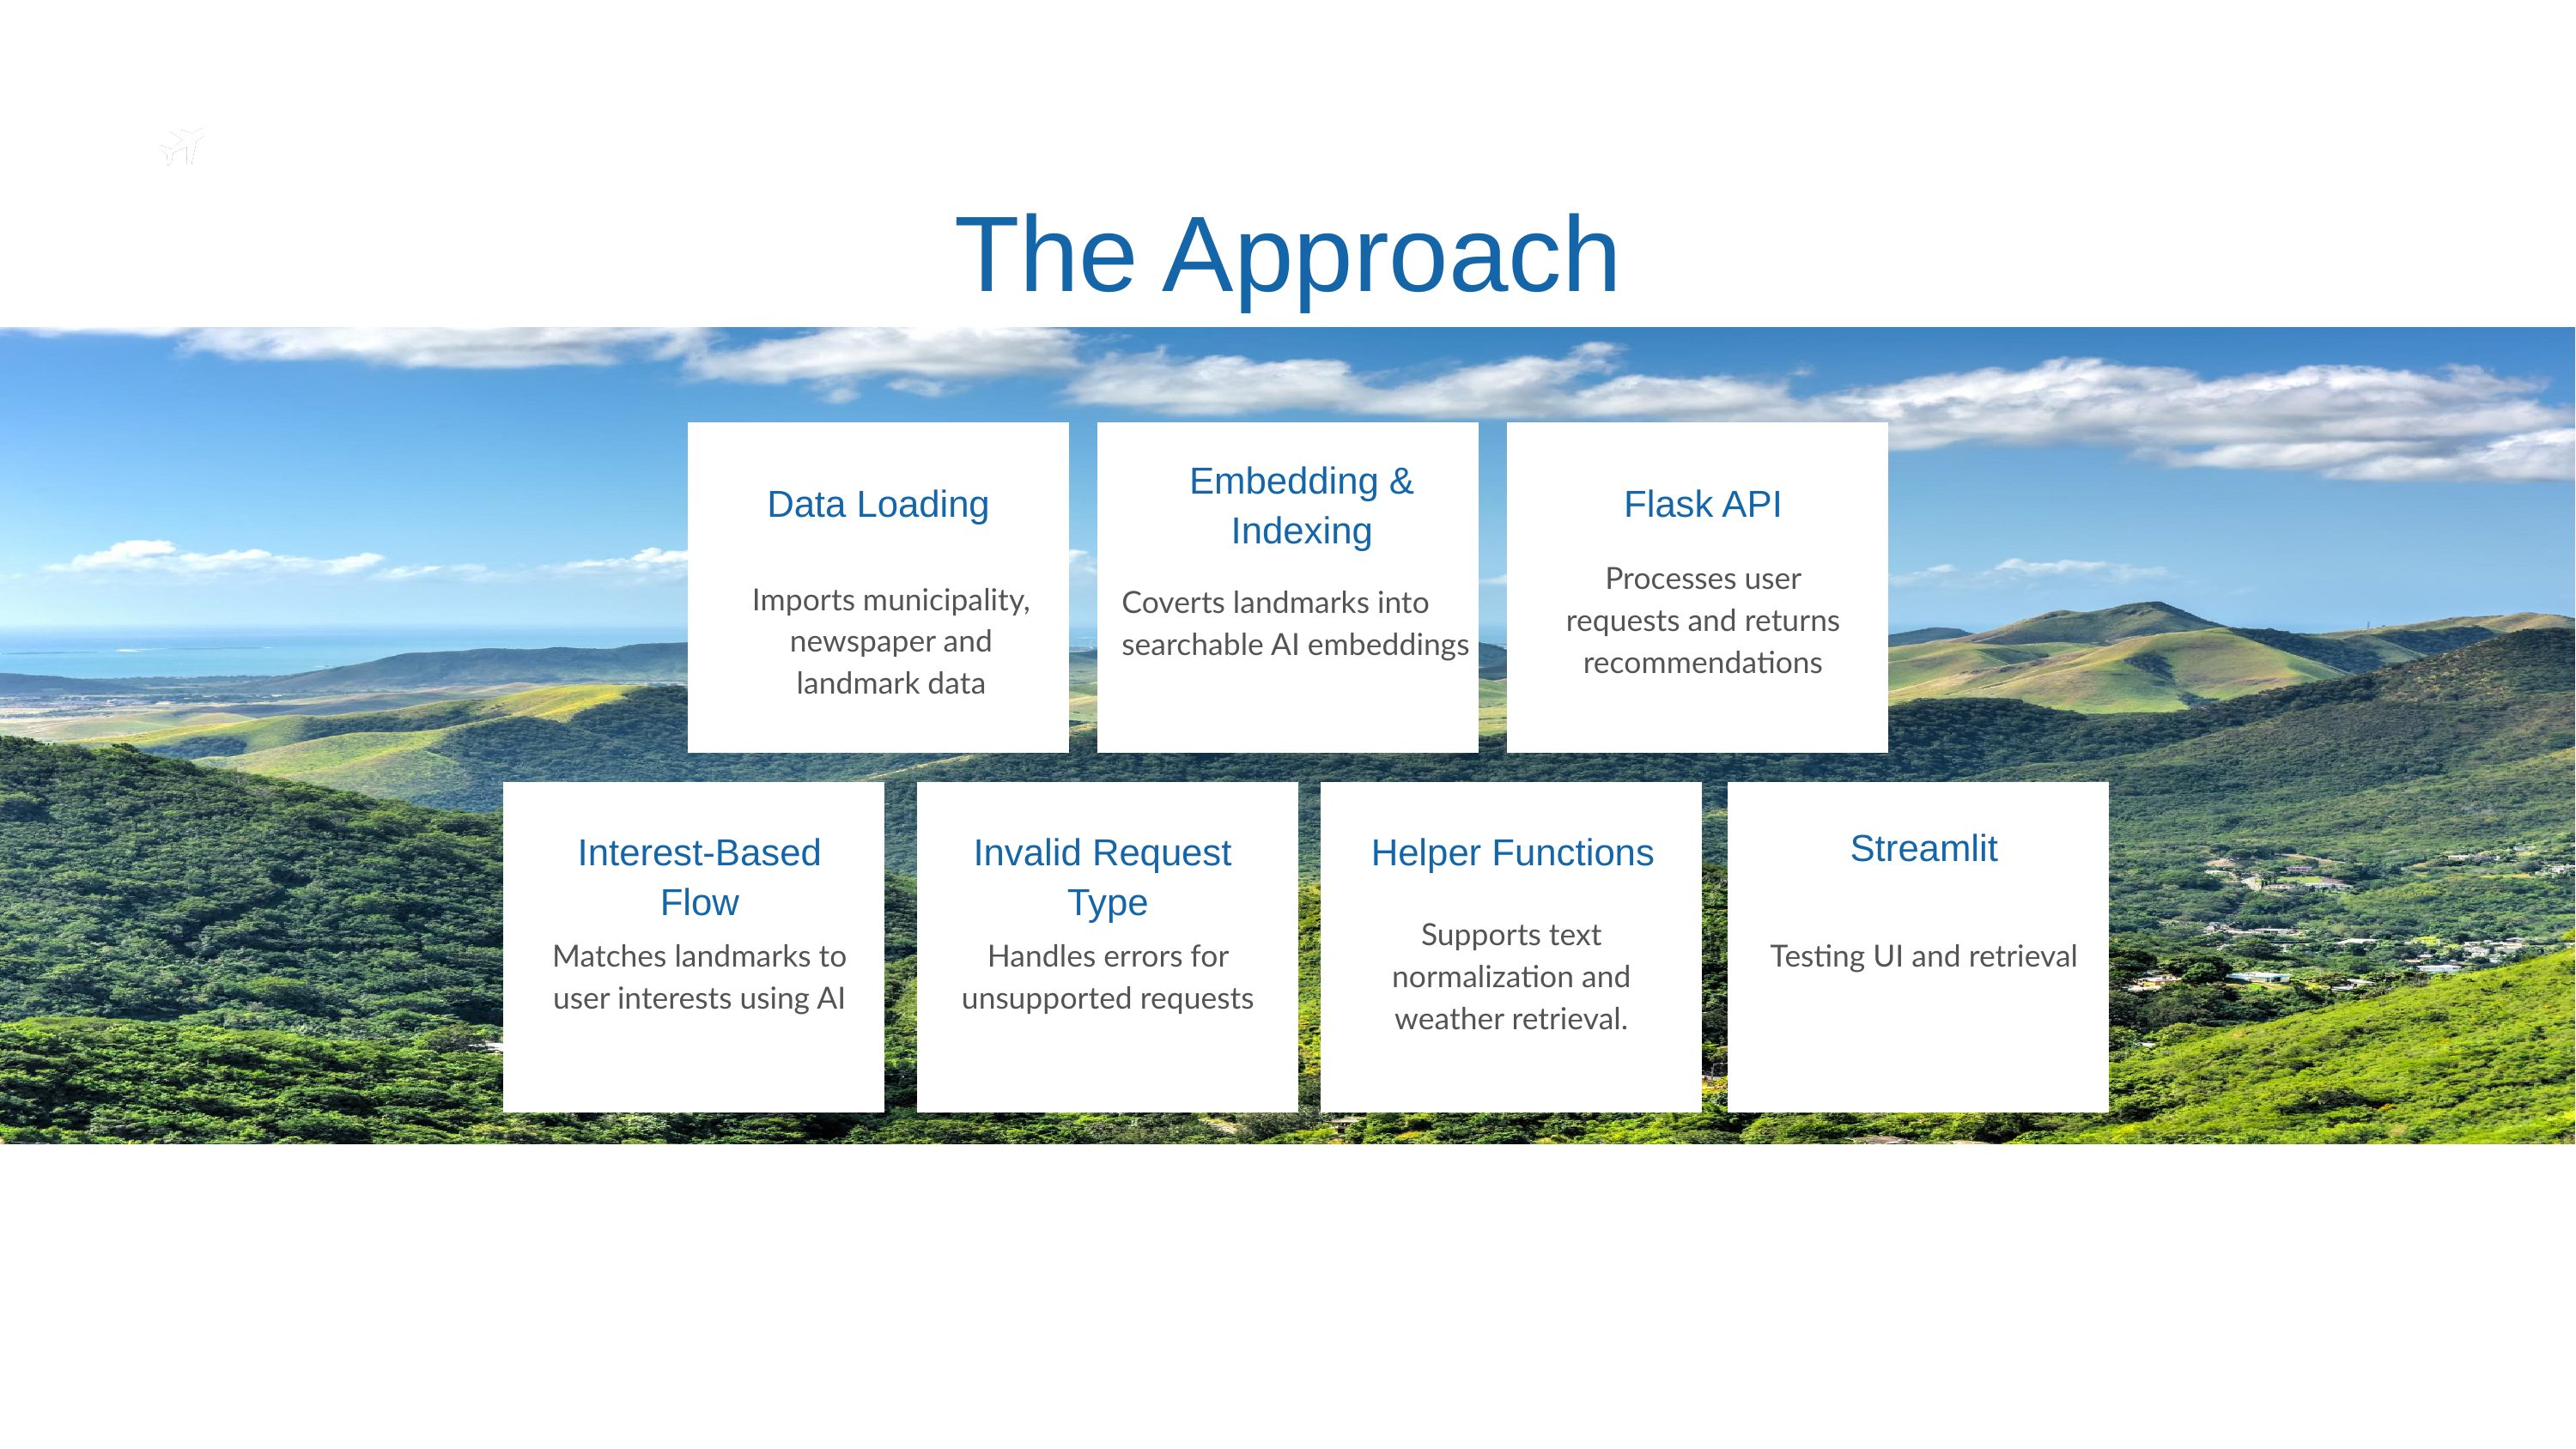

The Approach

Embedding & Indexing
Data Loading
Flask API
Processes user requests and returns recommendations
Imports municipality, newspaper and landmark data
Coverts landmarks into searchable AI embeddings

Interest-Based Flow
Invalid Request
Type
Helper Functions
Supports text normalization and weather retrieval.
Matches landmarks to user interests using AI
Handles errors for unsupported requests

Streamlit
Testing UI and retrieval